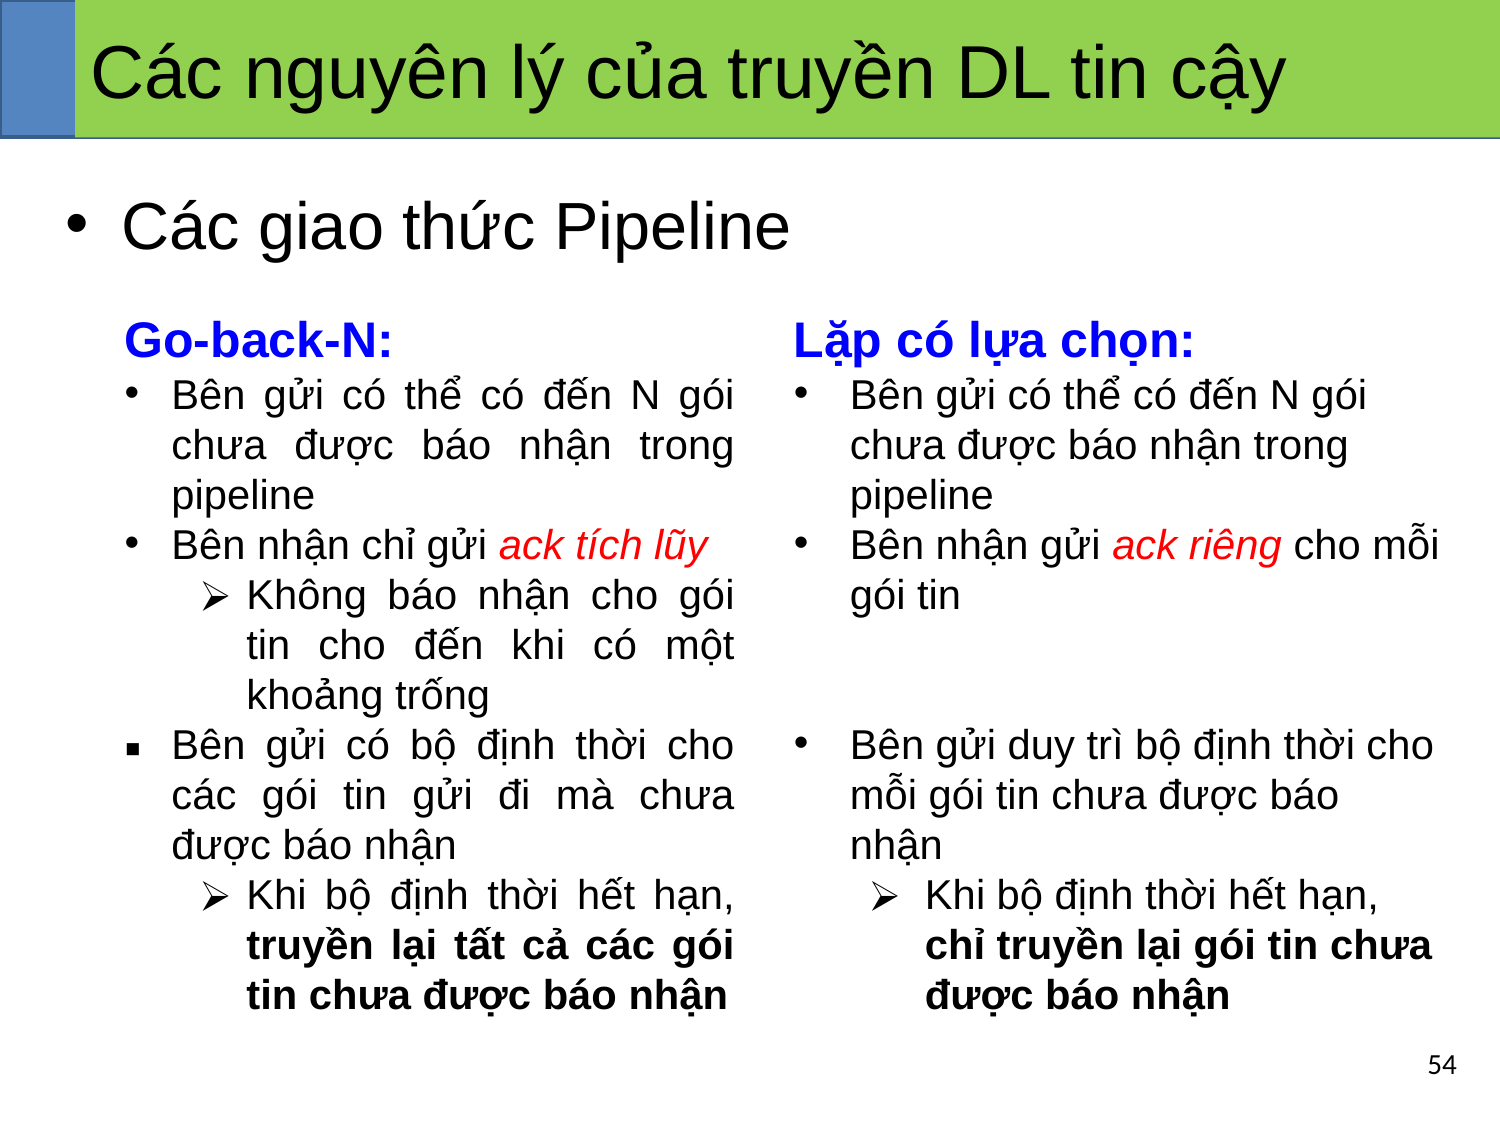

# Các nguyên lý của truyền DL tin cậy
Các giao thức Pipeline
Go-back-N:
Bên gửi có thể có đến N gói chưa được báo nhận trong pipeline
Bên nhận chỉ gửi ack tích lũy
Không báo nhận cho gói tin cho đến khi có một khoảng trống
Bên gửi có bộ định thời cho các gói tin gửi đi mà chưa được báo nhận
Khi bộ định thời hết hạn, truyền lại tất cả các gói tin chưa được báo nhận
Lặp có lựa chọn:
Bên gửi có thể có đến N gói chưa được báo nhận trong pipeline
Bên nhận gửi ack riêng cho mỗi gói tin

Bên gửi duy trì bộ định thời cho mỗi gói tin chưa được báo nhận
Khi bộ định thời hết hạn, chỉ truyền lại gói tin chưa được báo nhận
54